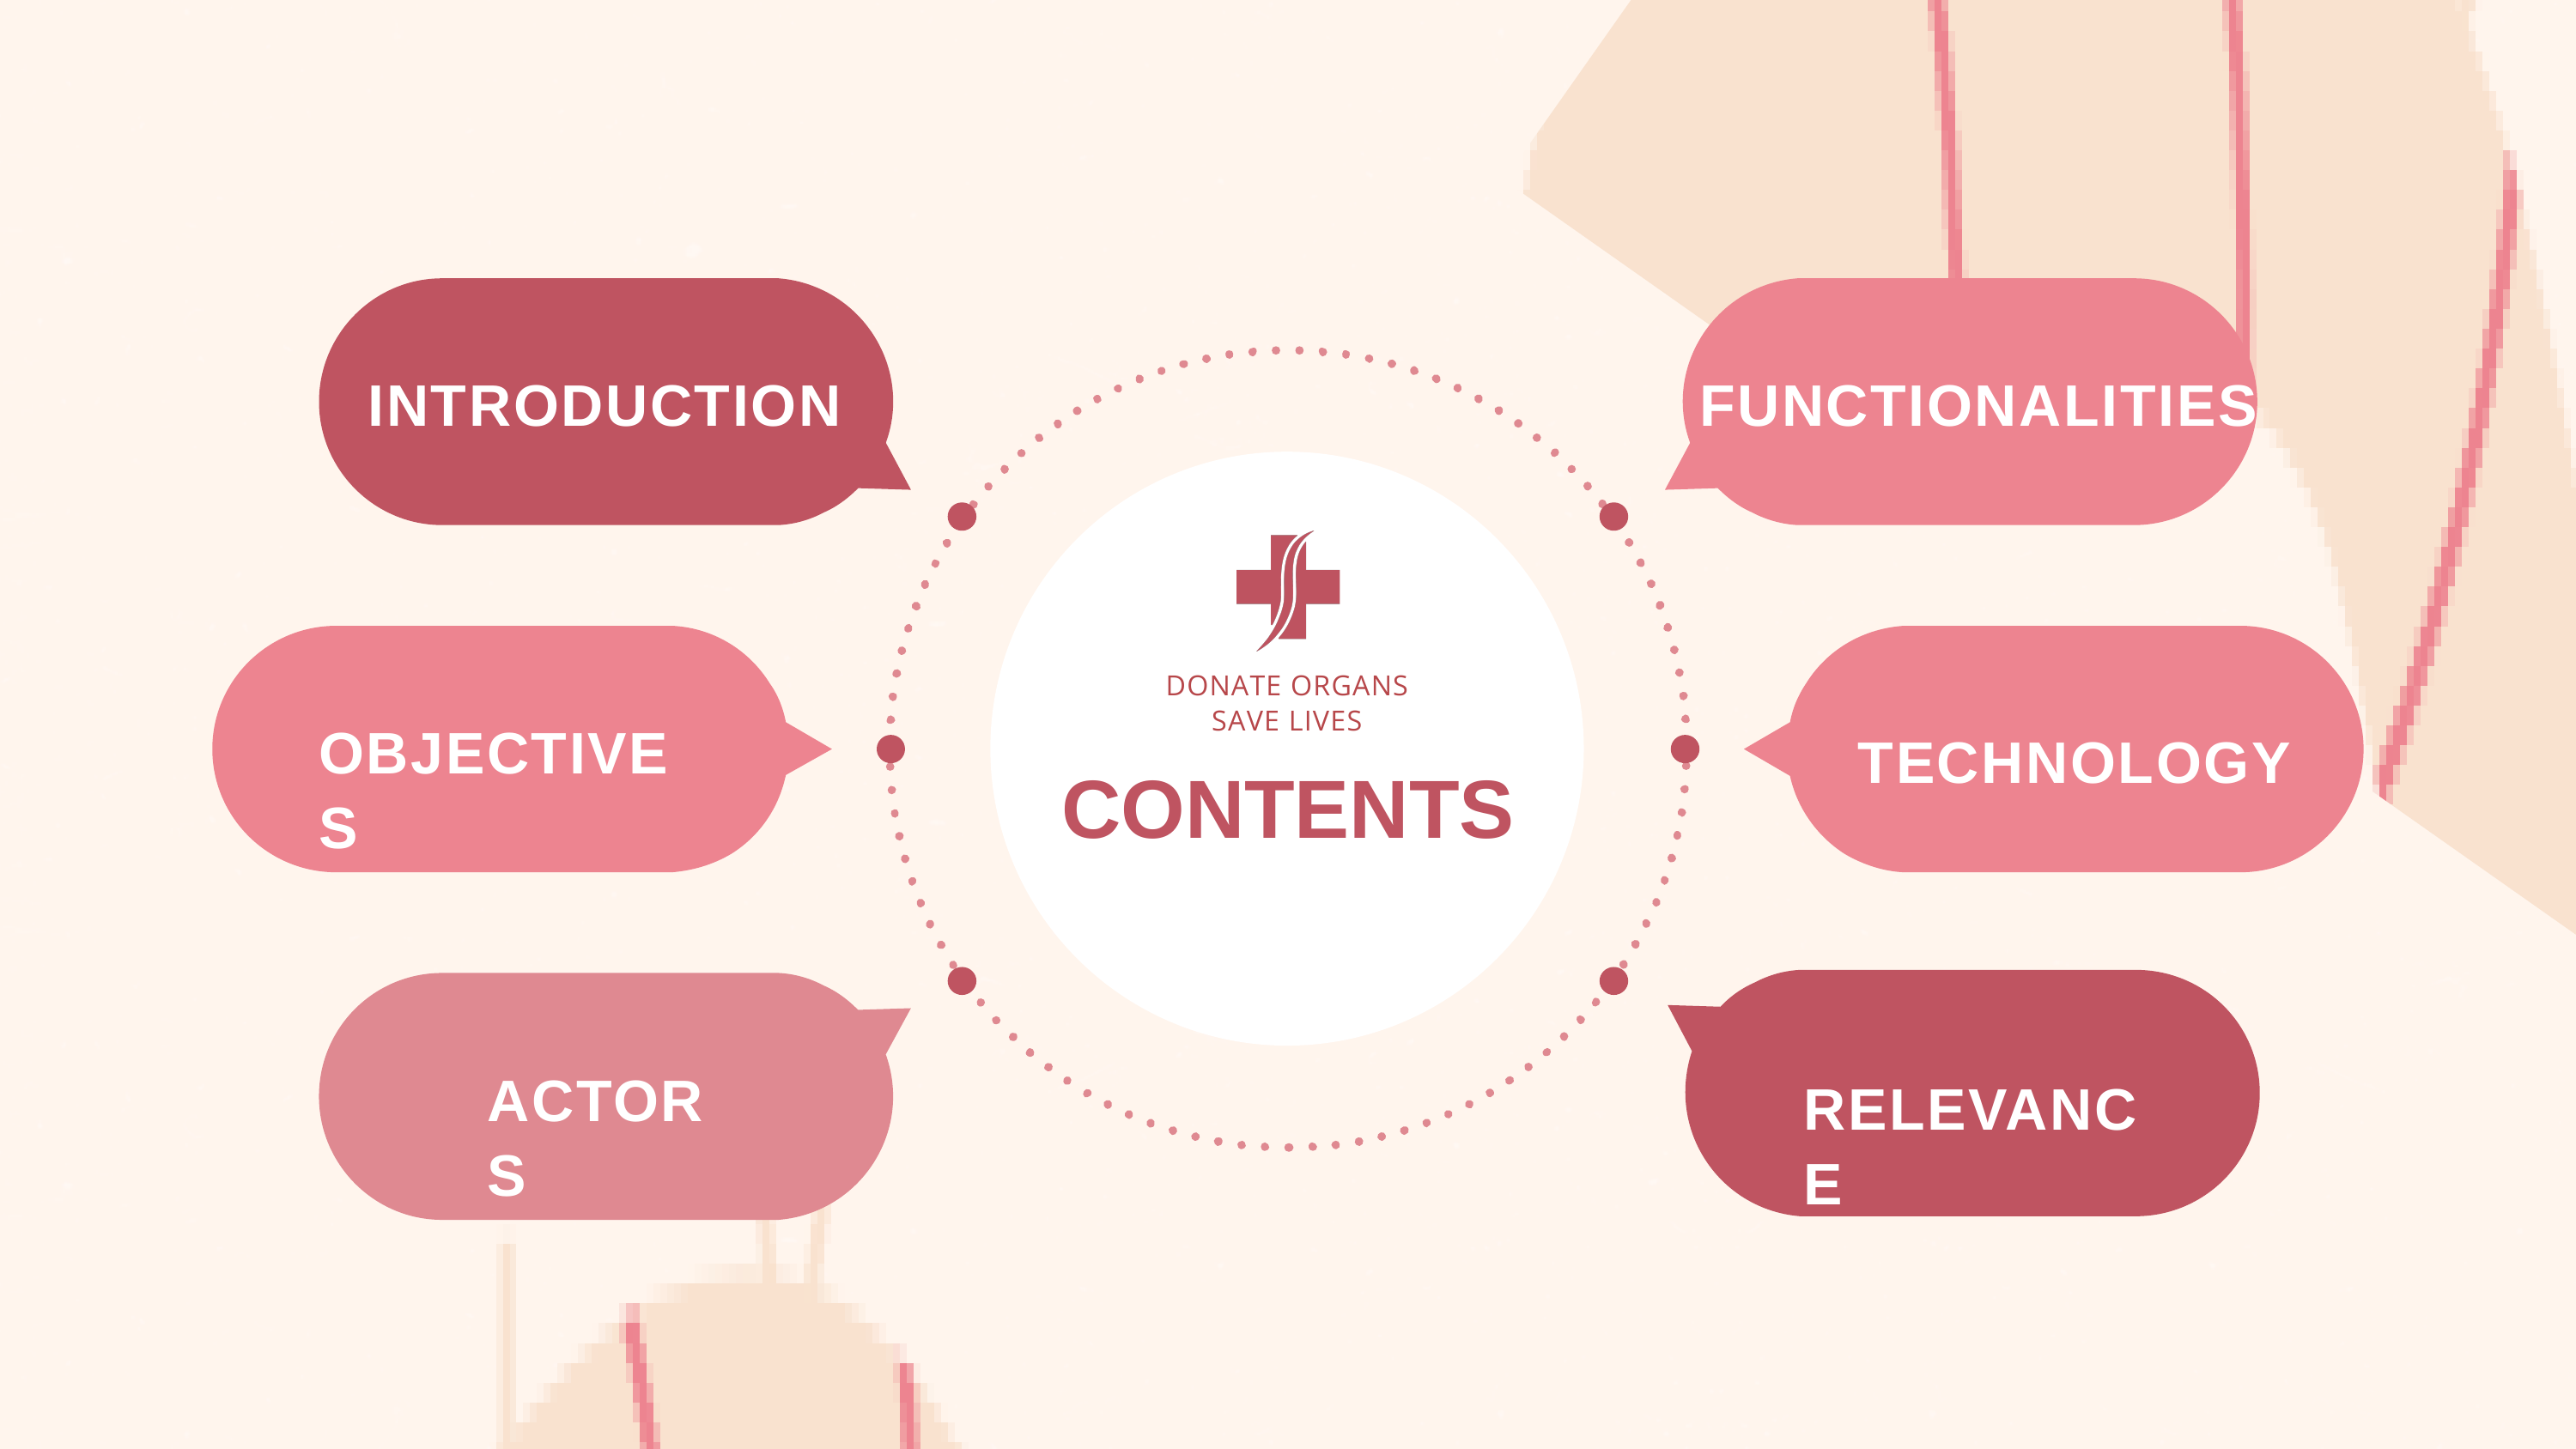

INTRODUCTION
FUNCTIONALITIES

DONATE ORGANS
SAVE LIVES
OBJECTIVES
TECHNOLOGY

CONTENTS

ACTORS
RELEVANCE